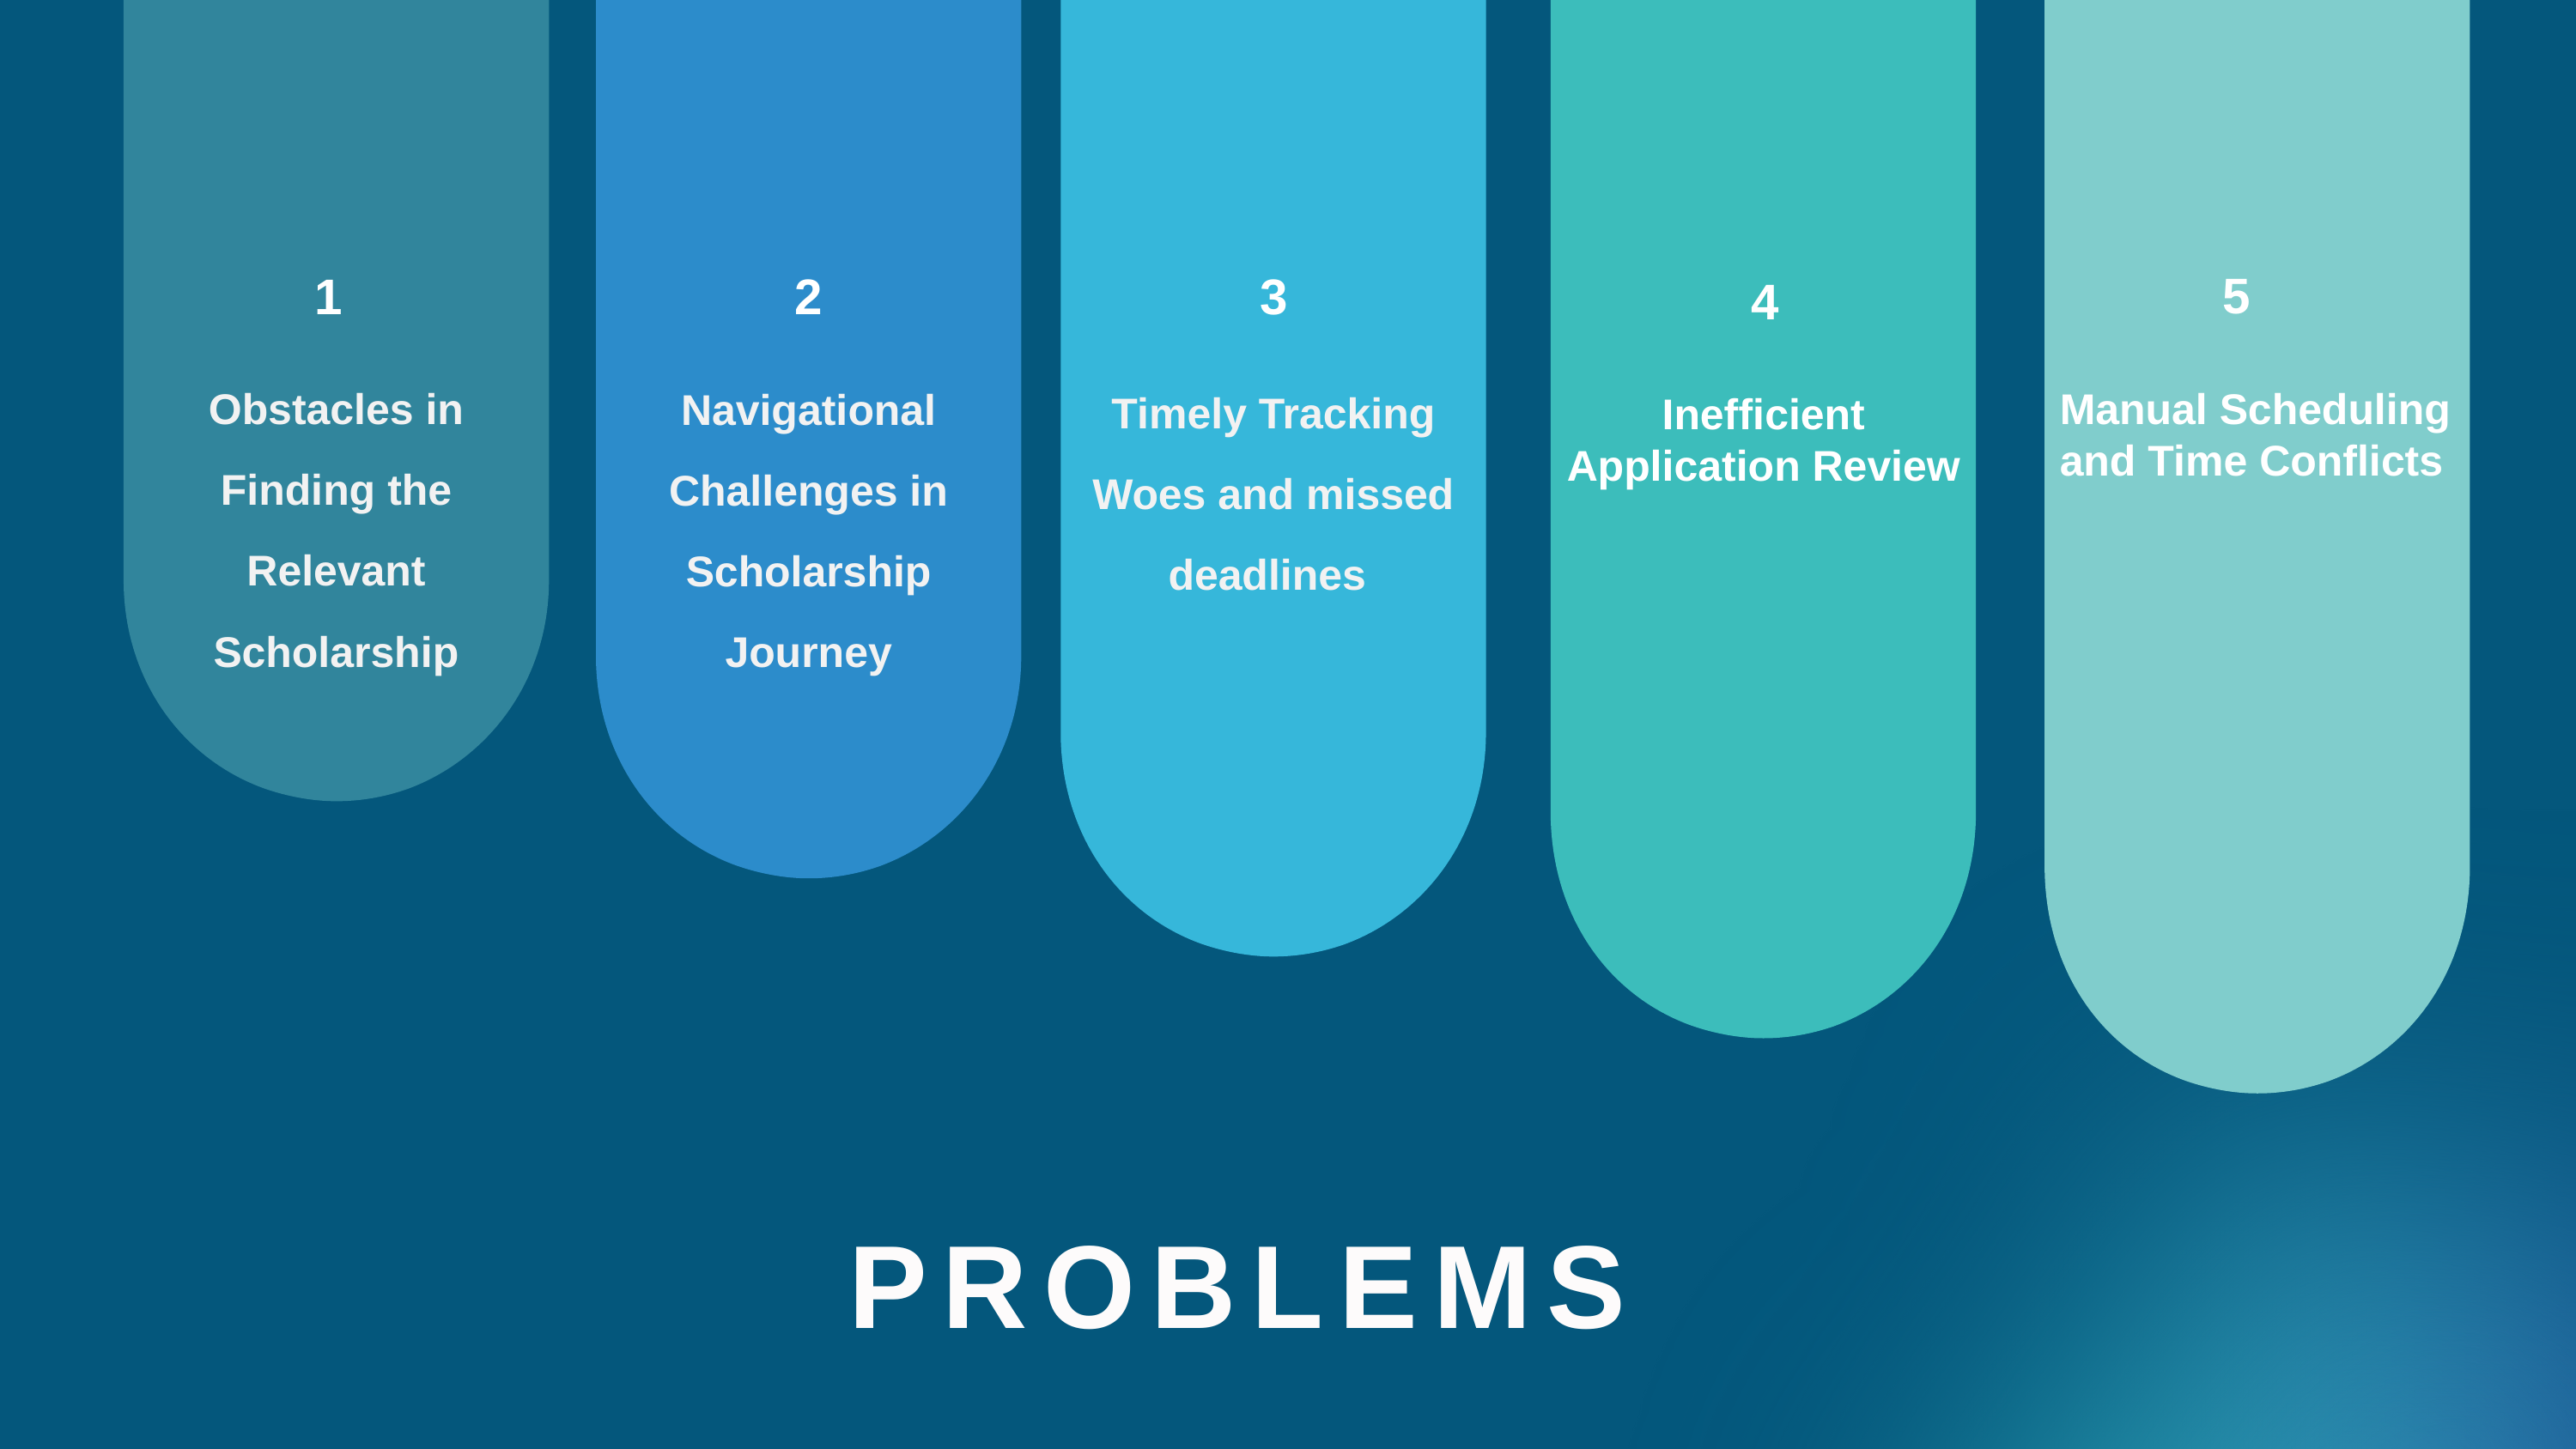

Obstacles in Finding the Relevant Scholarship
1

Navigational Challenges in Scholarship Journey
2

Inefficient Application Review
4

Manual Scheduling and Time Conflicts
5

Timely Tracking Woes and missed deadlines
3

PROBLEMS